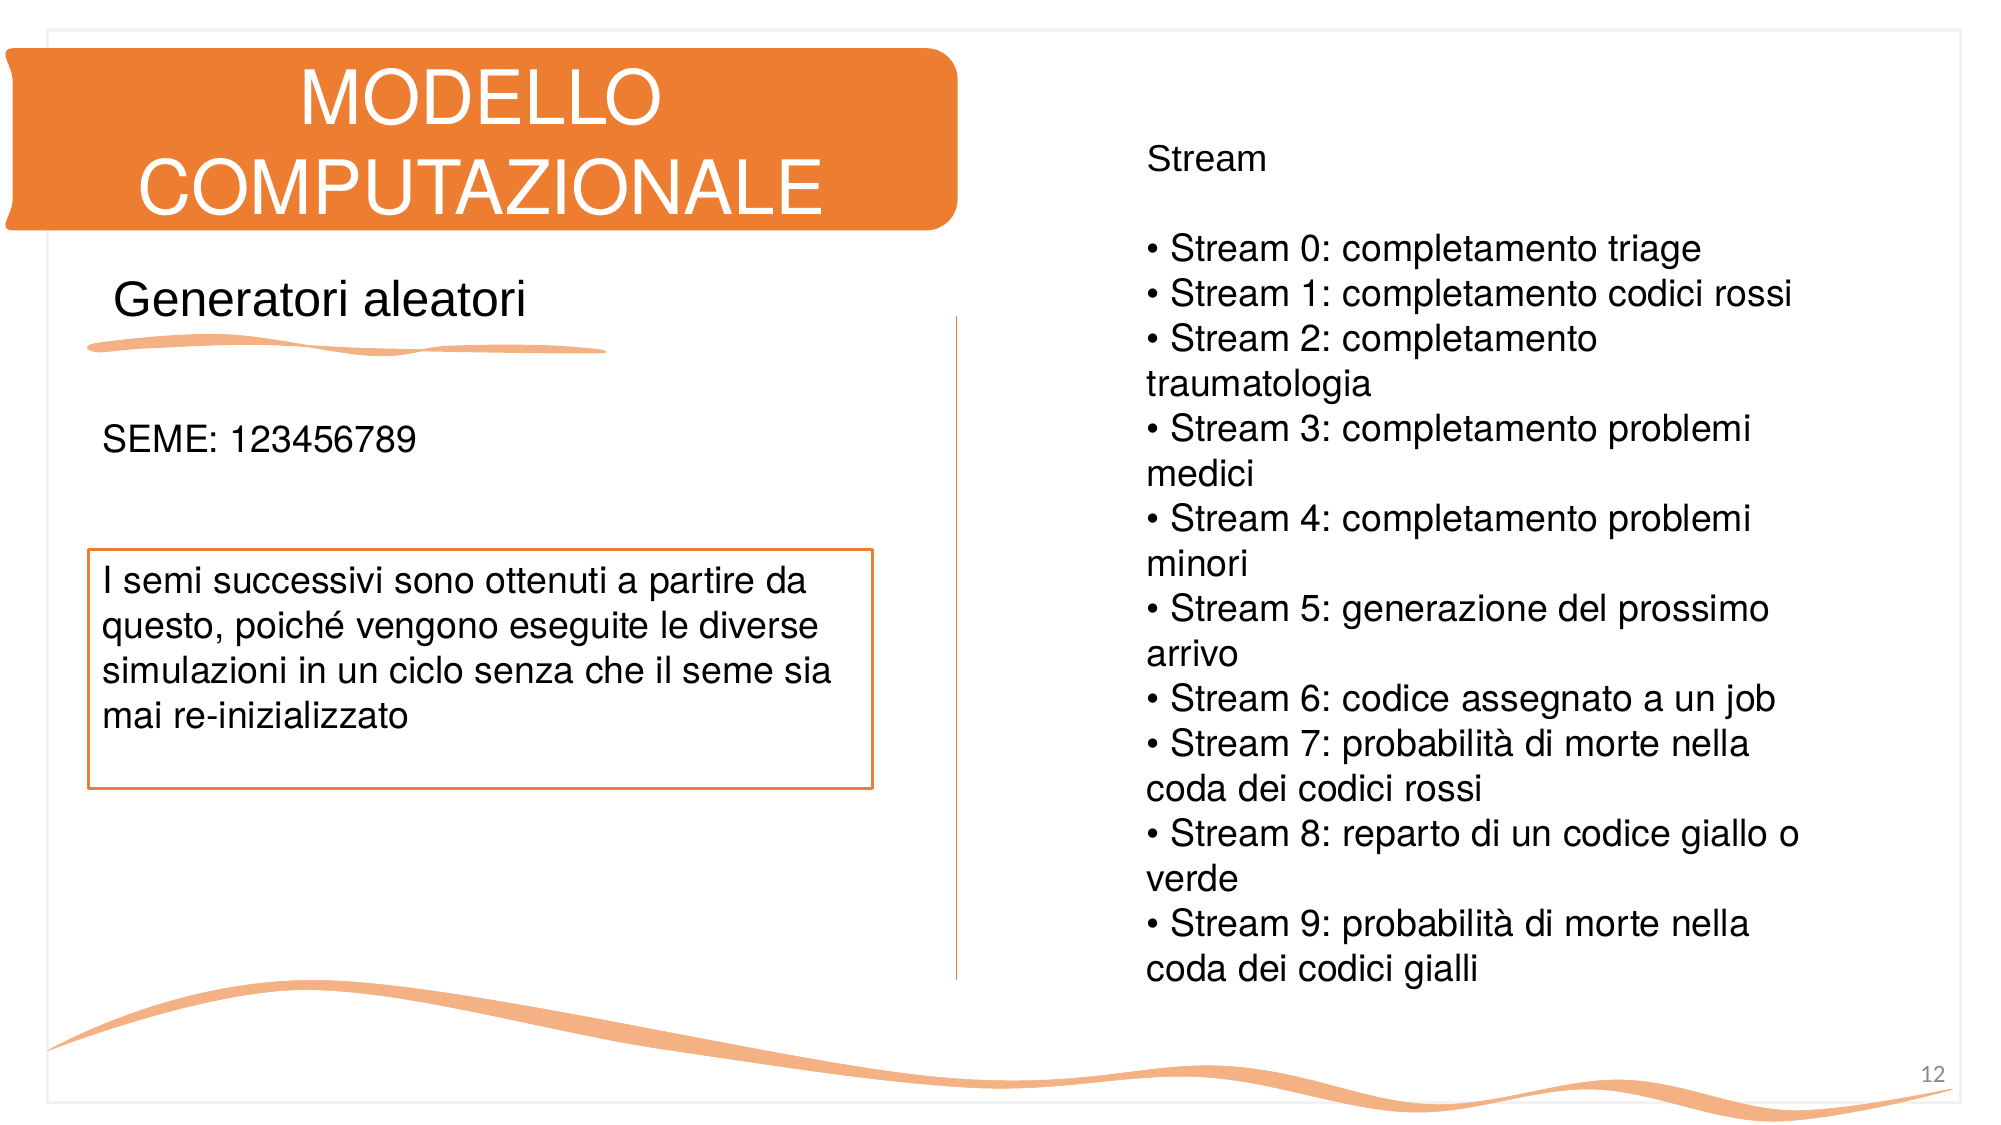

MODELLO
COMPUTAZIONALE
Stream

• Stream 0: completamento triage
• Stream 1: completamento codici rossi
• Stream 2: completamento traumatologia
• Stream 3: completamento problemi medici
• Stream 4: completamento problemi minori
• Stream 5: generazione del prossimo arrivo
• Stream 6: codice assegnato a un job
• Stream 7: probabilità di morte nella coda dei codici rossi
• Stream 8: reparto di un codice giallo o verde
• Stream 9: probabilità di morte nella coda dei codici gialli
Generatori aleatori

SEME: 123456789

I semi successivi sono ottenuti a partire da questo, poiché vengono eseguite le diverse simulazioni in un ciclo senza che il seme sia mai re-inizializzato

12